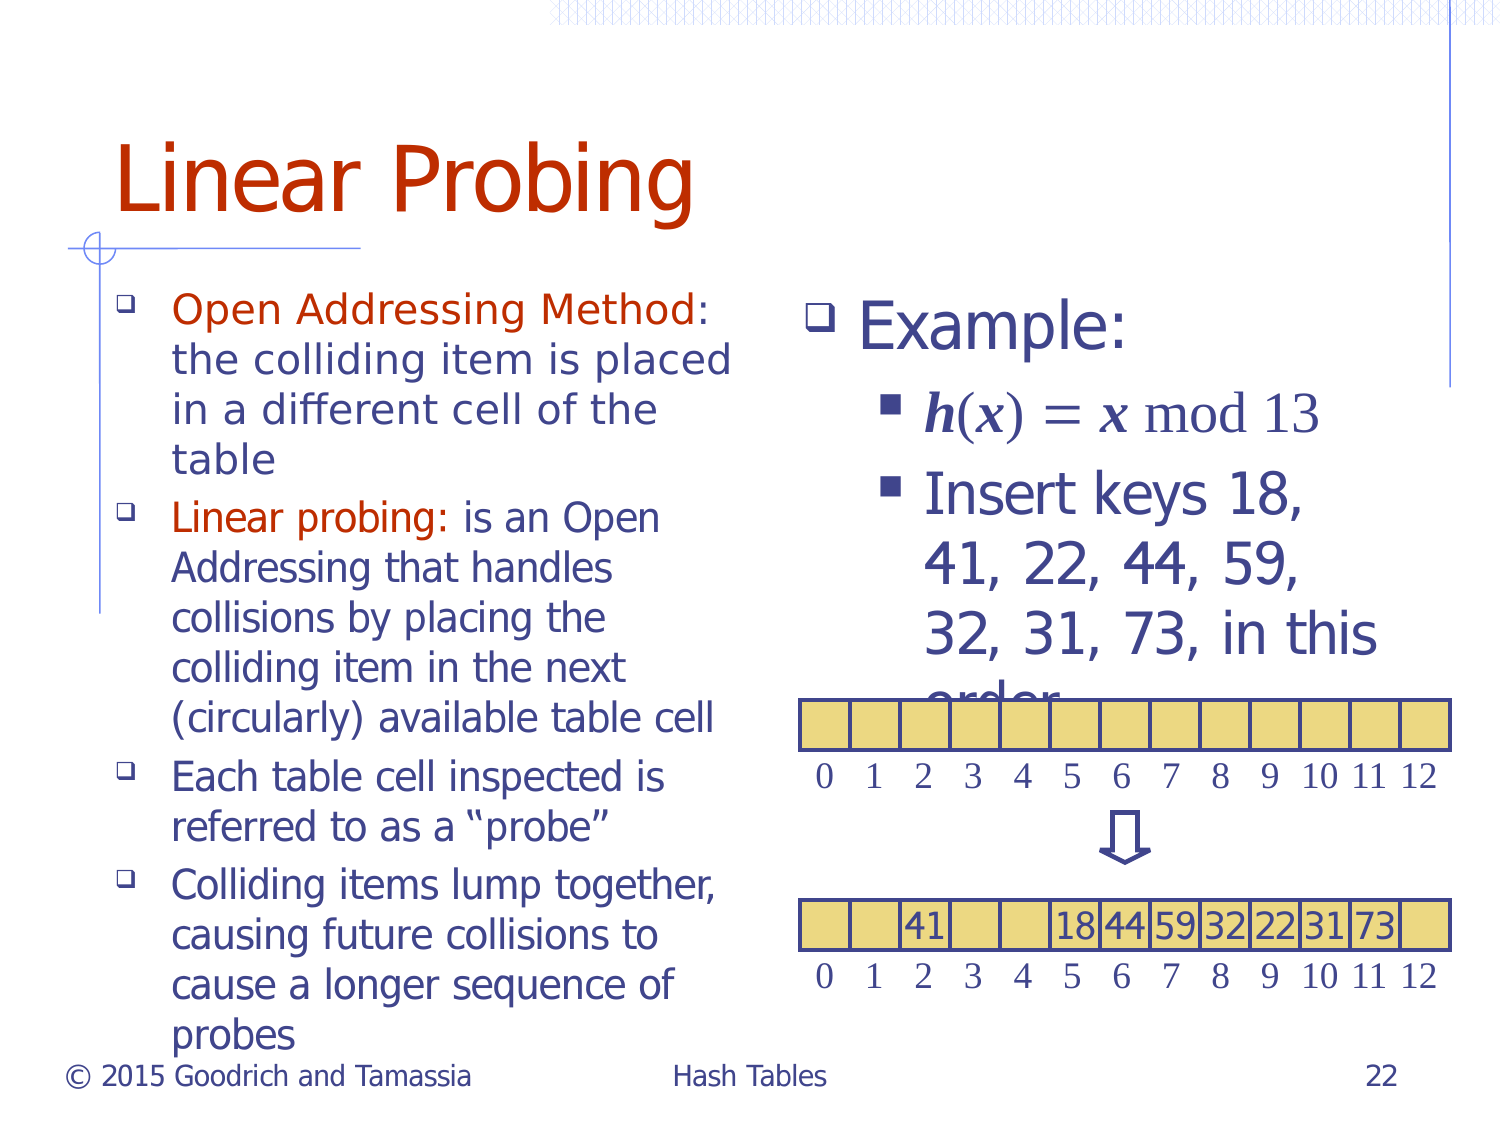

# Linear Probing
Open Addressing Method: the colliding item is placed in a different cell of the table
Linear probing: is an Open Addressing that handles collisions by placing the colliding item in the next (circularly) available table cell
Each table cell inspected is referred to as a “probe”
Colliding items lump together, causing future collisions to cause a longer sequence of probes
Example:
h(x) = x mod 13
Insert keys 18, 41, 22, 44, 59, 32, 31, 73, in this order

0
1
2
3
4
5
6
7
8
9
10
11
12

41

18
44
59
32
22
31
73

0
1
2
3
4
5
6
7
8
9
10
11
12
© 2015 Goodrich and Tamassia
Hash Tables
22